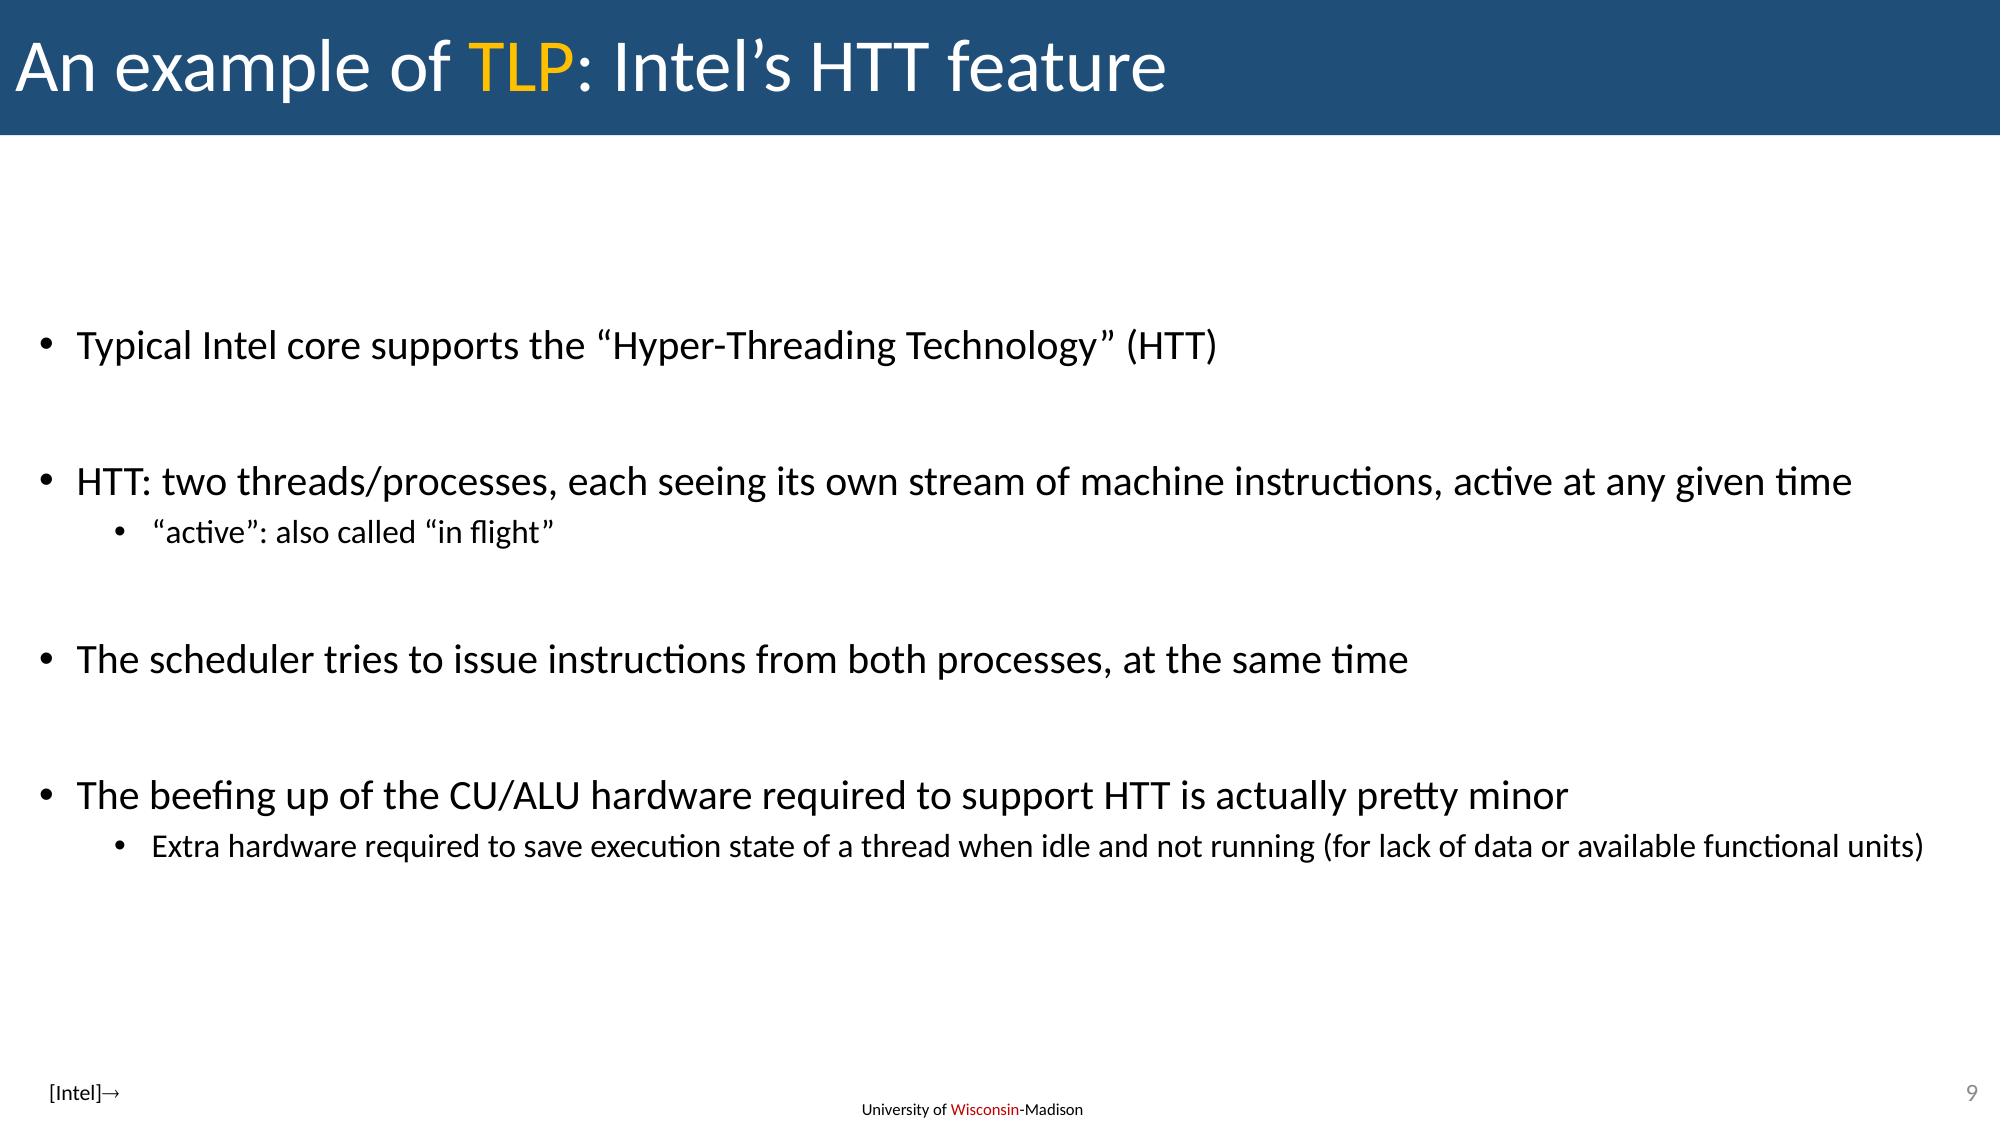

# An example of TLP: Intel’s HTT feature

Typical Intel core supports the “Hyper-Threading Technology” (HTT)

HTT: two threads/processes, each seeing its own stream of machine instructions, active at any given time
“active”: also called “in flight”

The scheduler tries to issue instructions from both processes, at the same time

The beefing up of the CU/ALU hardware required to support HTT is actually pretty minor
Extra hardware required to save execution state of a thread when idle and not running (for lack of data or available functional units)
9
[Intel]→